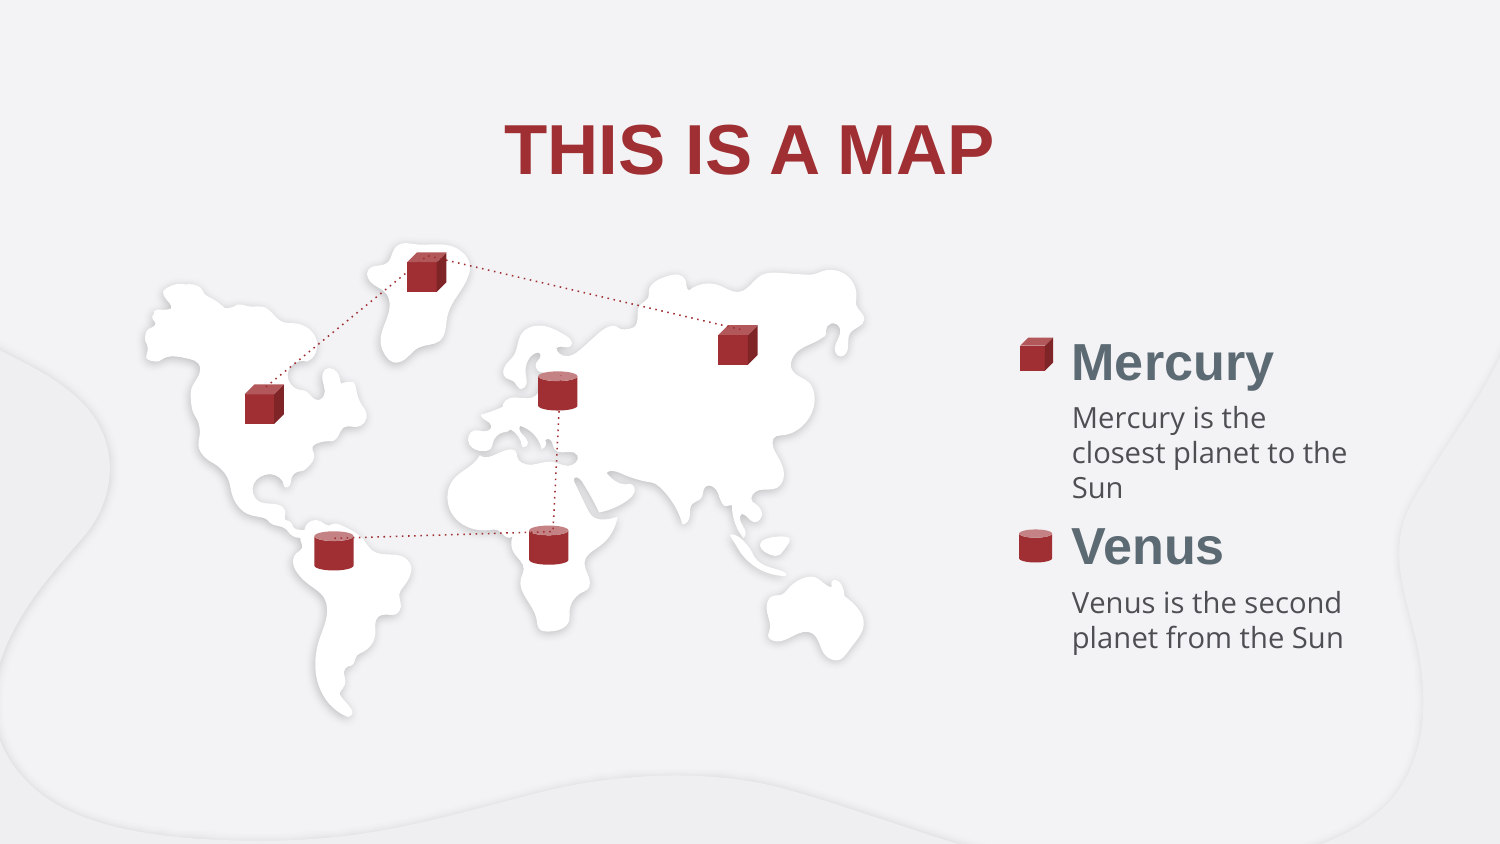

# THIS IS A MAP

Mercury

Mercury is the closest planet to the Sun

Venus

Venus is the second planet from the Sun